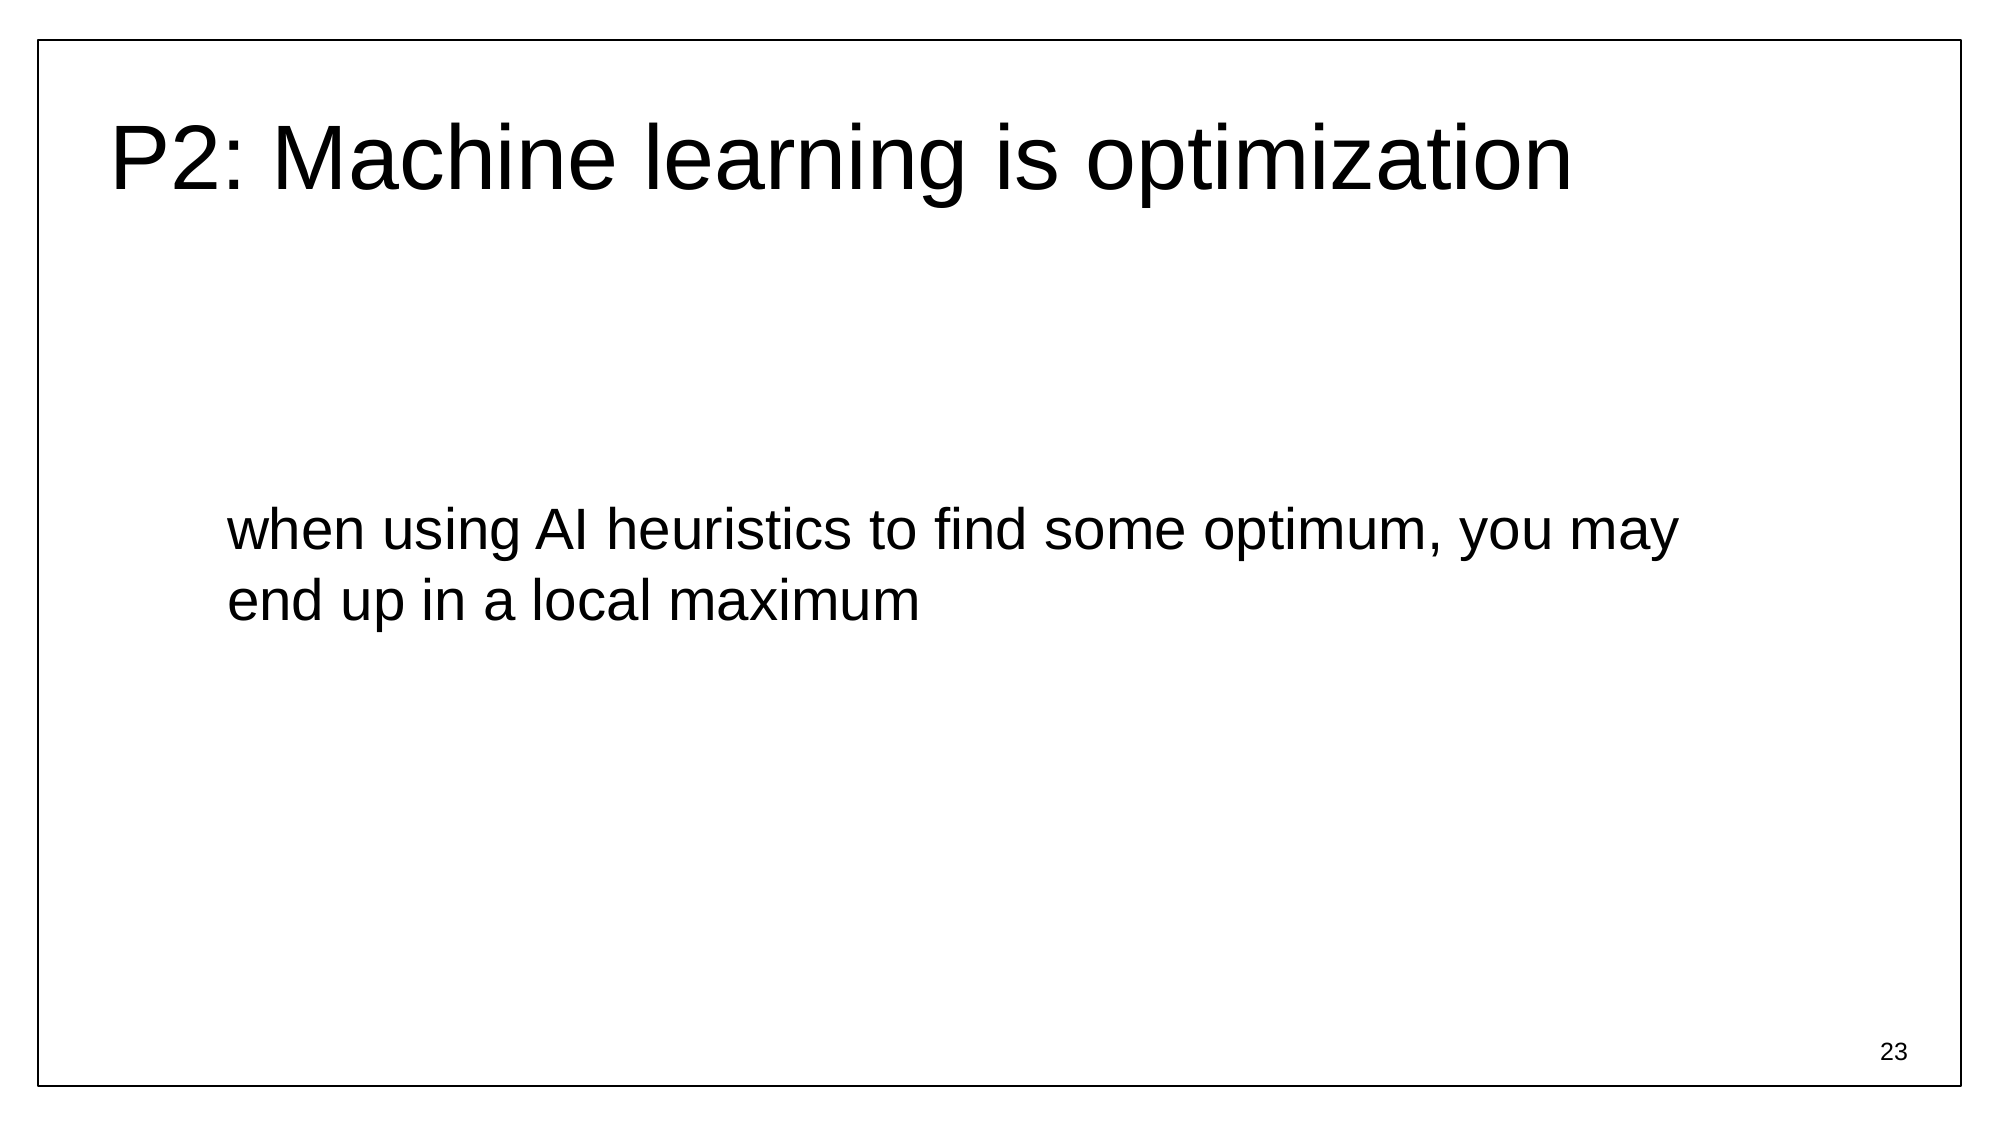

# P2: Machine learning is optimization
when using AI heuristics to find some optimum, you may end up in a local maximum
23